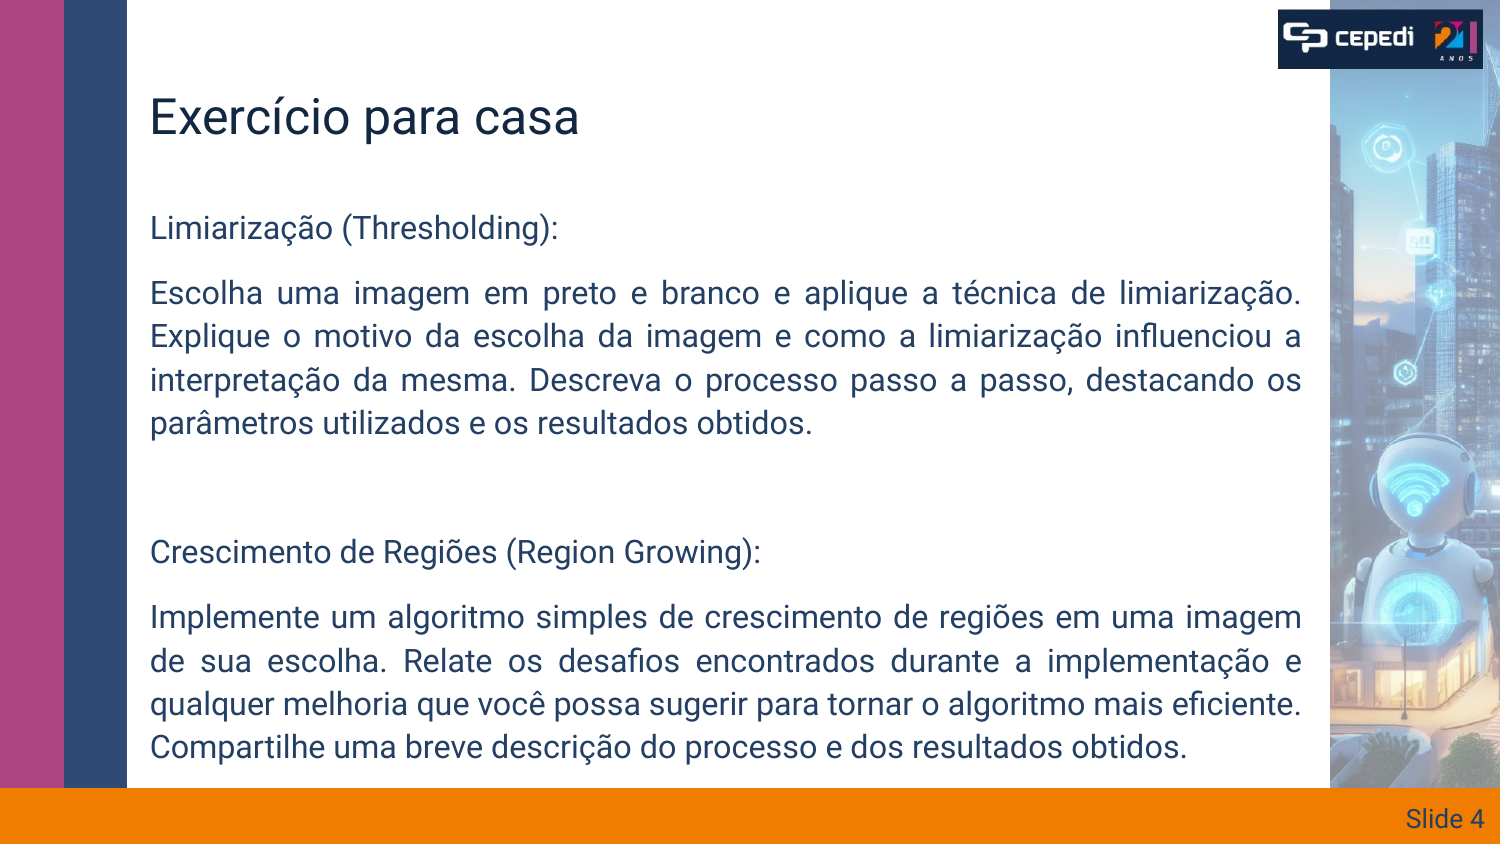

# Exercício para casa

Limiarização (Thresholding):
Escolha uma imagem em preto e branco e aplique a técnica de limiarização. Explique o motivo da escolha da imagem e como a limiarização influenciou a interpretação da mesma. Descreva o processo passo a passo, destacando os parâmetros utilizados e os resultados obtidos.

Crescimento de Regiões (Region Growing):
Implemente um algoritmo simples de crescimento de regiões em uma imagem de sua escolha. Relate os desafios encontrados durante a implementação e qualquer melhoria que você possa sugerir para tornar o algoritmo mais eficiente. Compartilhe uma breve descrição do processo e dos resultados obtidos.

Slide 4